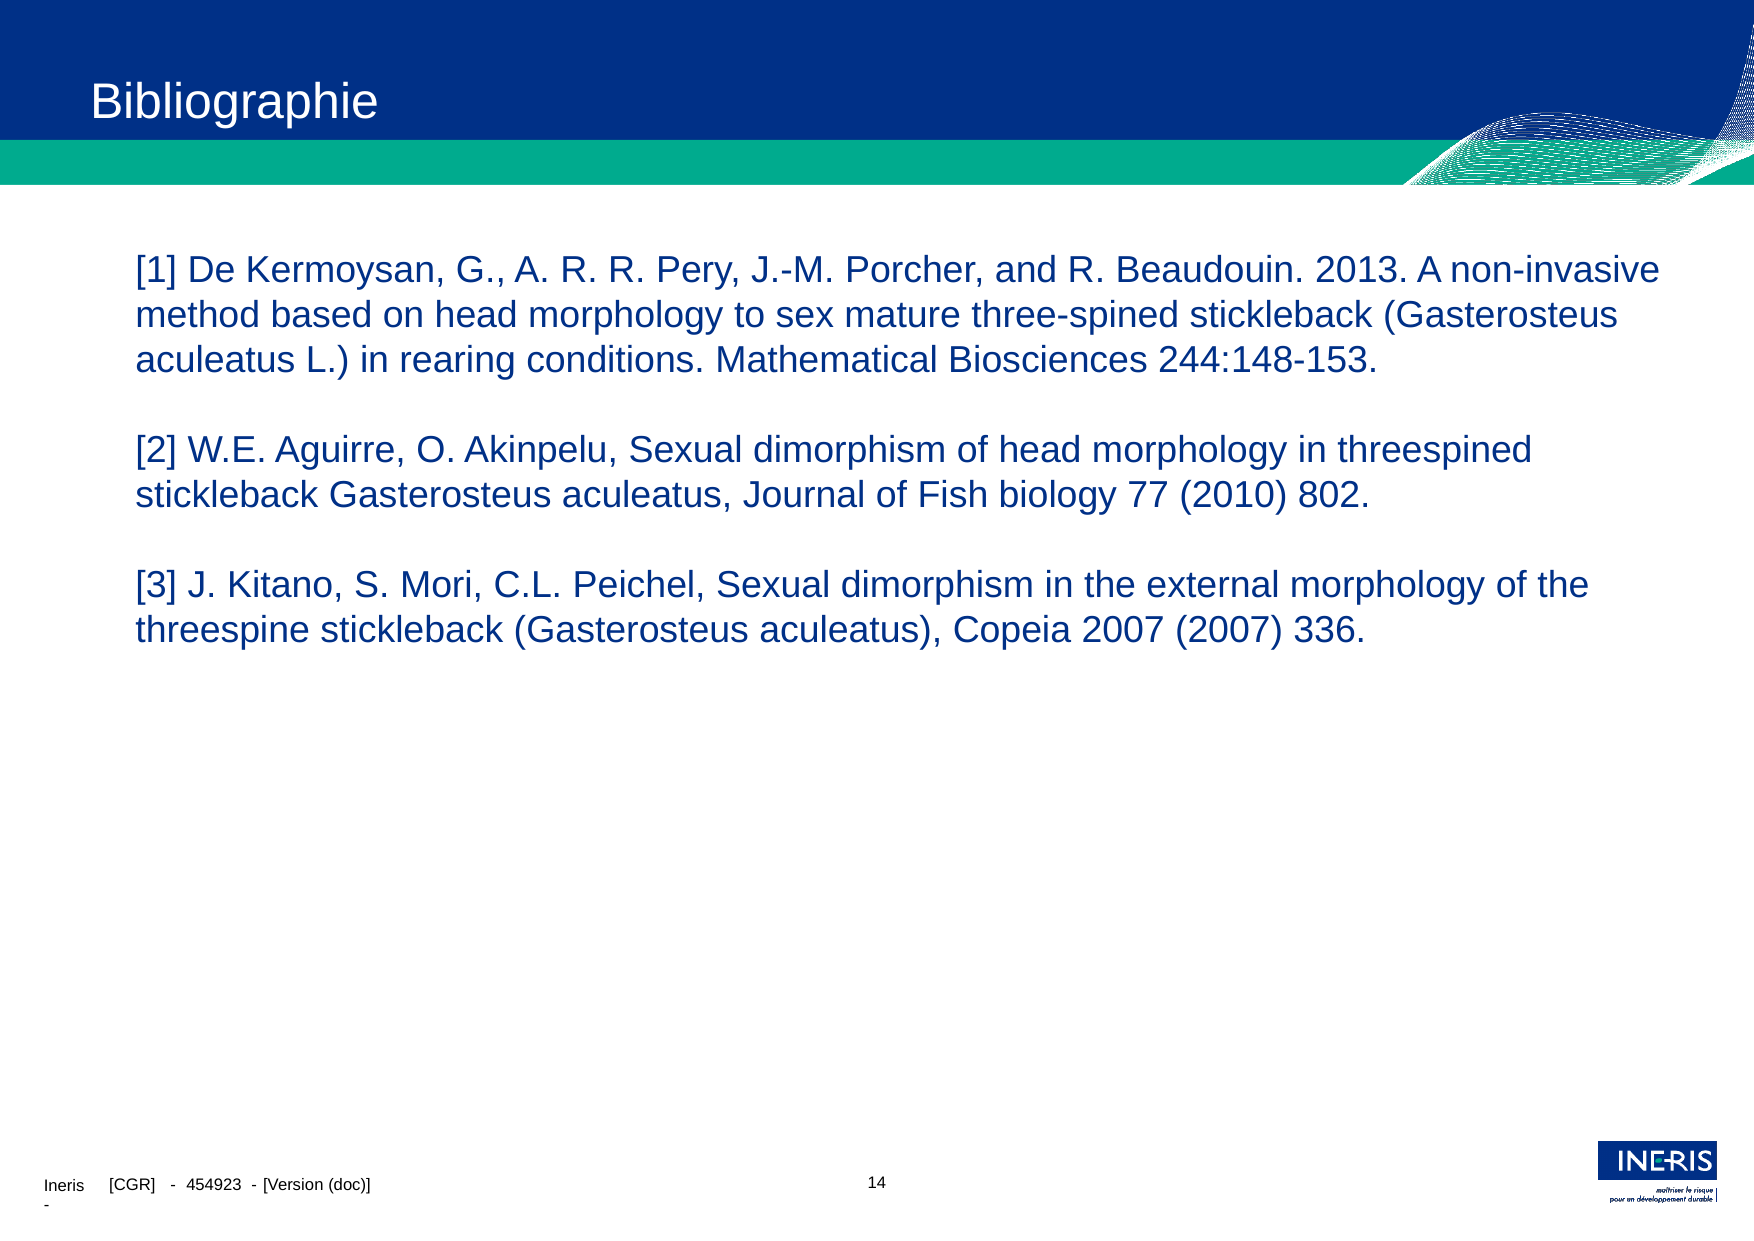

Bibliographie

[1] De Kermoysan, G., A. R. R. Pery, J.-M. Porcher, and R. Beaudouin. 2013. A non-invasive method based on head morphology to sex mature three-spined stickleback (Gasterosteus aculeatus L.) in rearing conditions. Mathematical Biosciences 244:148-153.

[2] W.E. Aguirre, O. Akinpelu, Sexual dimorphism of head morphology in threespined stickleback Gasterosteus aculeatus, Journal of Fish biology 77 (2010) 802.

[3] J. Kitano, S. Mori, C.L. Peichel, Sexual dimorphism in the external morphology of the threespine stickleback (Gasterosteus aculeatus), Copeia 2007 (2007) 336.